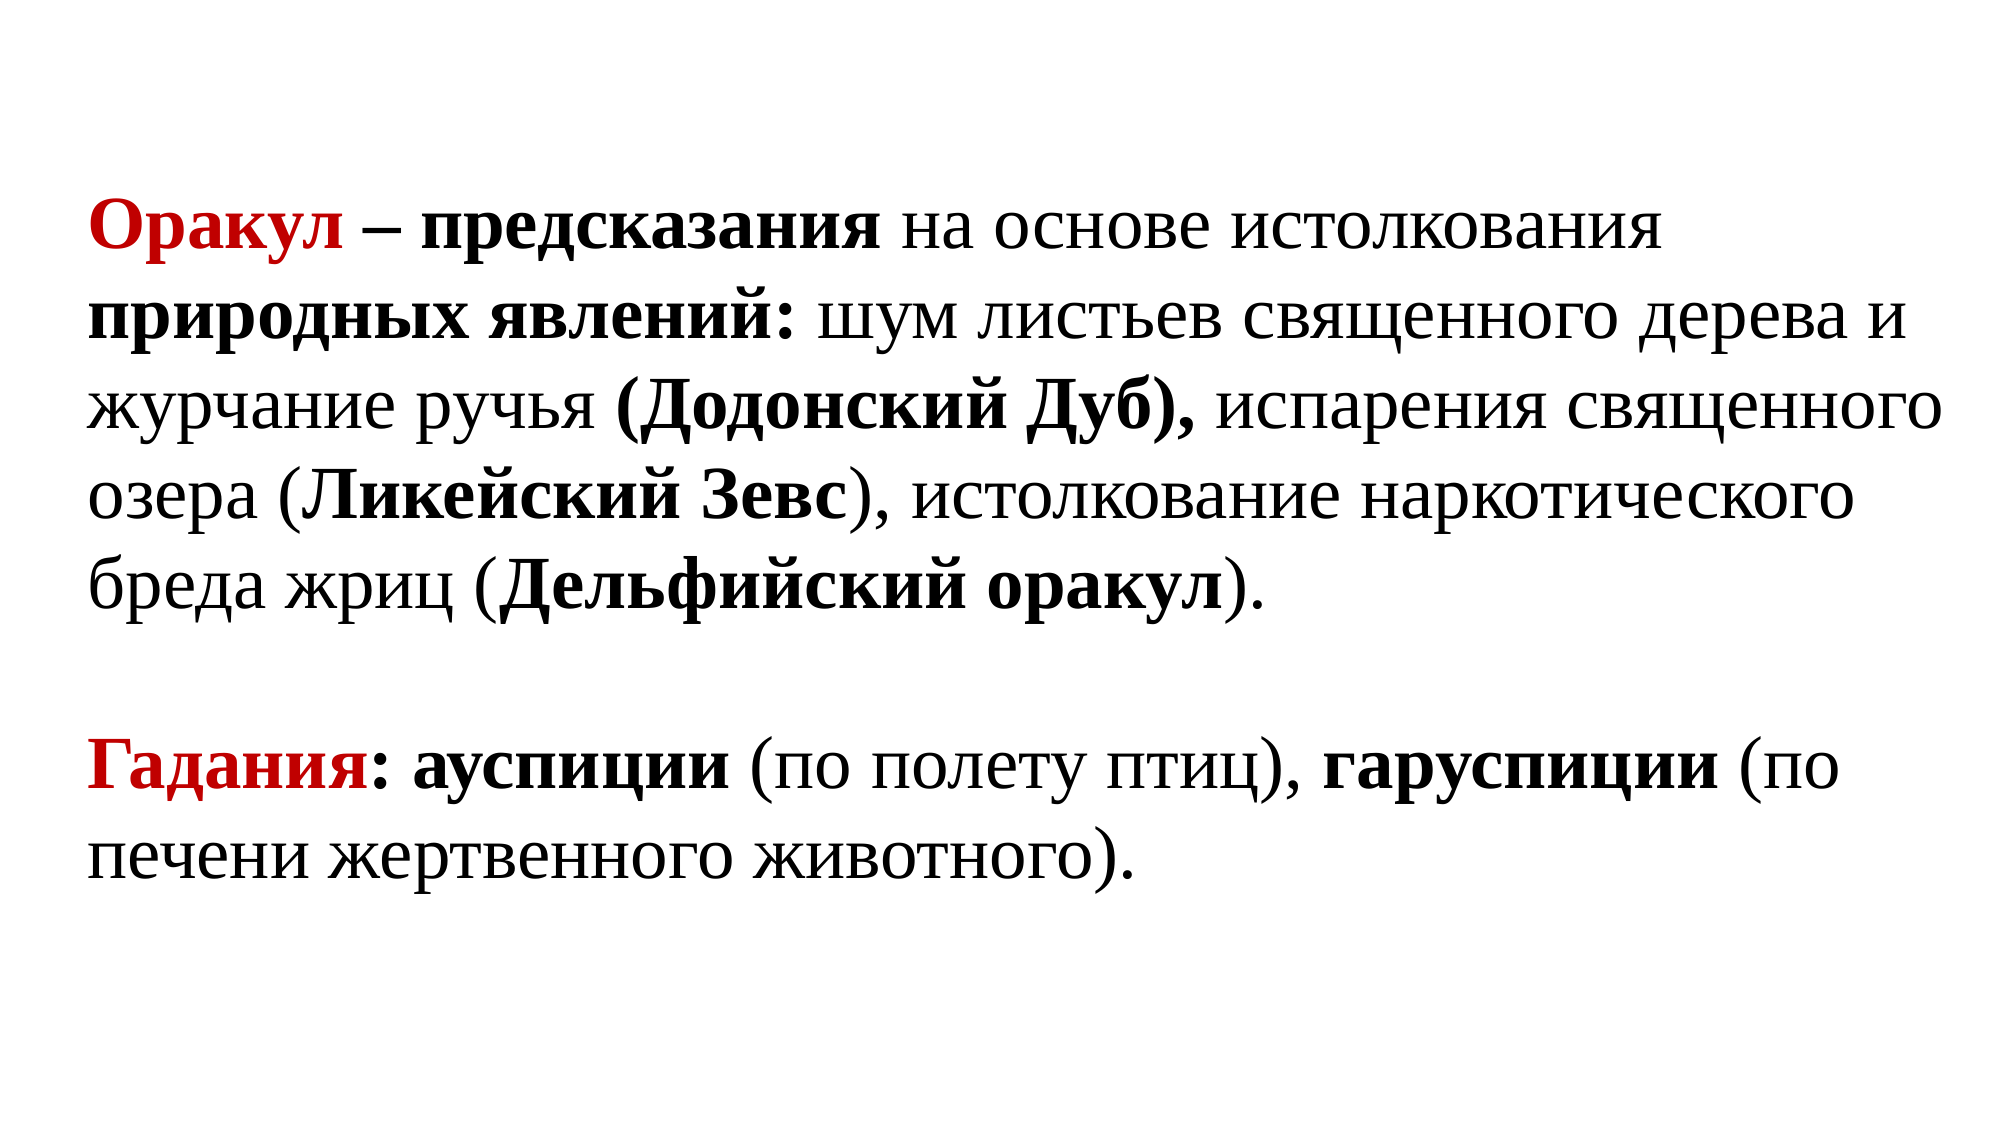

Оракул – предсказания на основе истолкования природных явлений: шум листьев священного дерева и журчание ручья (Додонский Дуб), испарения священного озера (Ликейский Зевс), истолкование наркотического бреда жриц (Дельфийский оракул).

Гадания: ауспиции (по полету птиц), гаруспиции (по печени жертвенного животного).